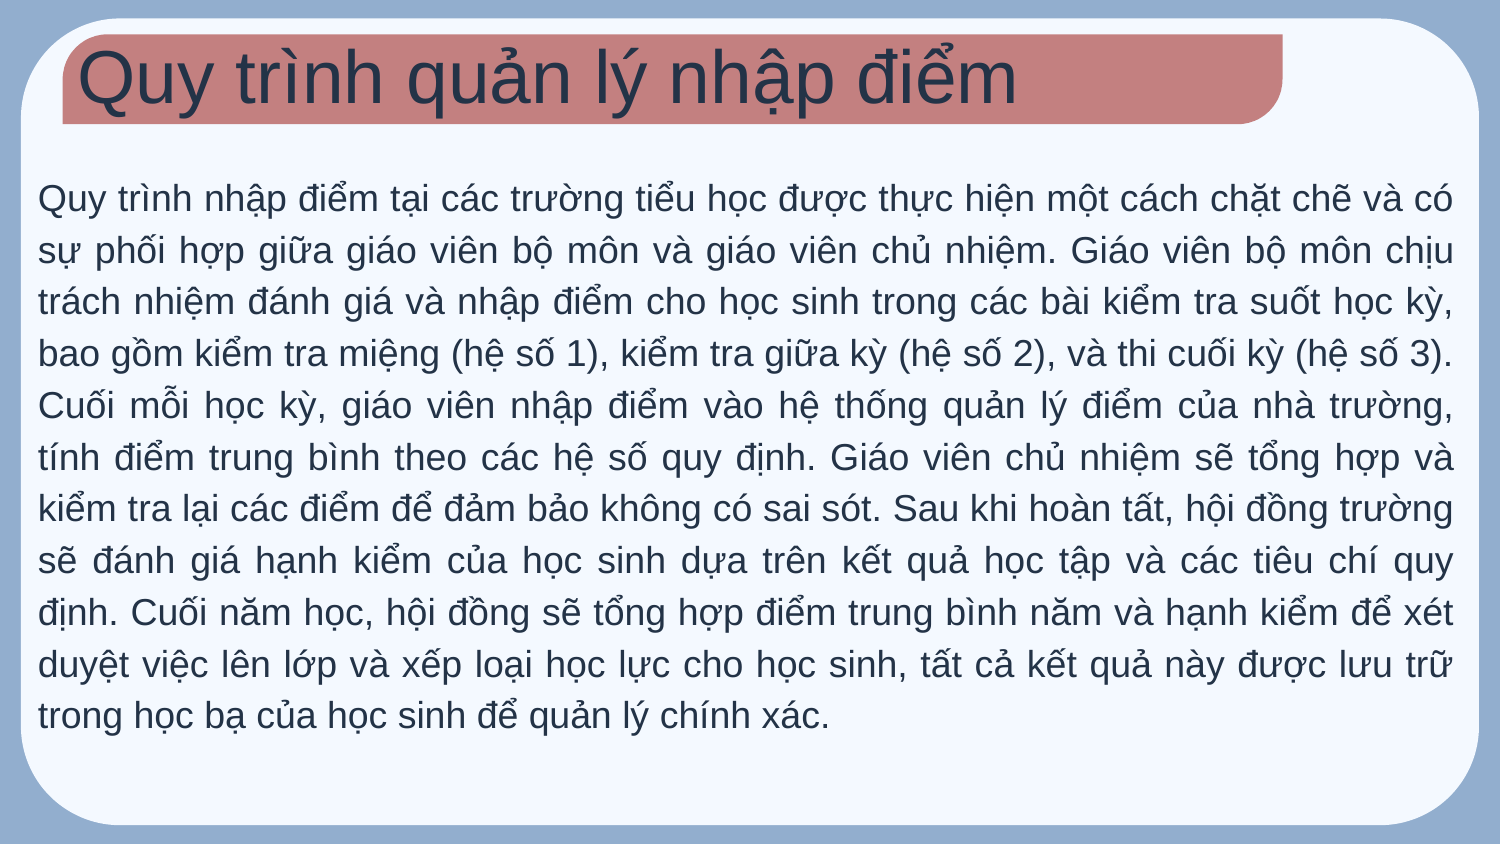

# Quy trình quản lý nhập điểm

Quy trình nhập điểm tại các trường tiểu học được thực hiện một cách chặt chẽ và có sự phối hợp giữa giáo viên bộ môn và giáo viên chủ nhiệm. Giáo viên bộ môn chịu trách nhiệm đánh giá và nhập điểm cho học sinh trong các bài kiểm tra suốt học kỳ, bao gồm kiểm tra miệng (hệ số 1), kiểm tra giữa kỳ (hệ số 2), và thi cuối kỳ (hệ số 3). Cuối mỗi học kỳ, giáo viên nhập điểm vào hệ thống quản lý điểm của nhà trường, tính điểm trung bình theo các hệ số quy định. Giáo viên chủ nhiệm sẽ tổng hợp và kiểm tra lại các điểm để đảm bảo không có sai sót. Sau khi hoàn tất, hội đồng trường sẽ đánh giá hạnh kiểm của học sinh dựa trên kết quả học tập và các tiêu chí quy định. Cuối năm học, hội đồng sẽ tổng hợp điểm trung bình năm và hạnh kiểm để xét duyệt việc lên lớp và xếp loại học lực cho học sinh, tất cả kết quả này được lưu trữ trong học bạ của học sinh để quản lý chính xác.